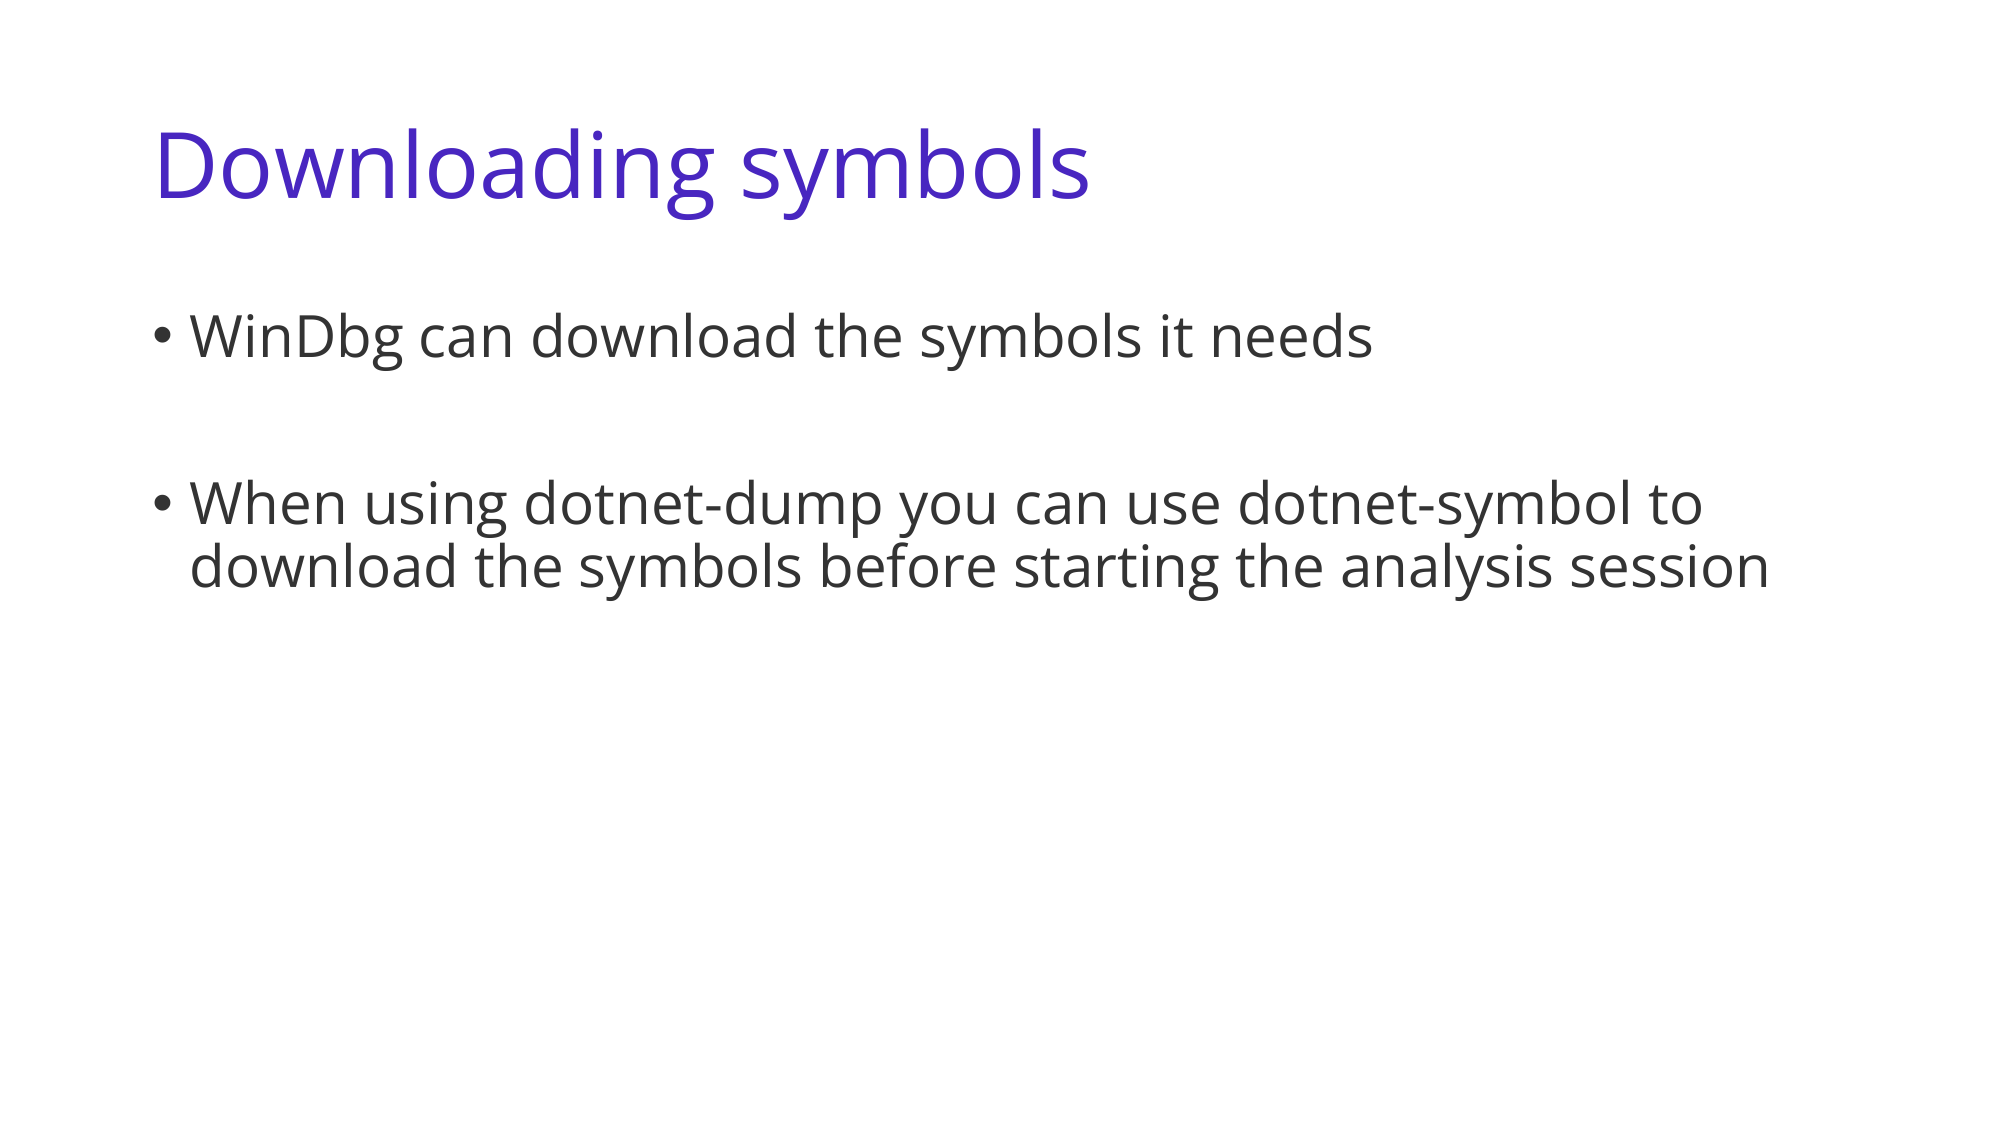

# Downloading symbols
WinDbg can download the symbols it needs

When using dotnet-dump you can use dotnet-symbol to download the symbols before starting the analysis session